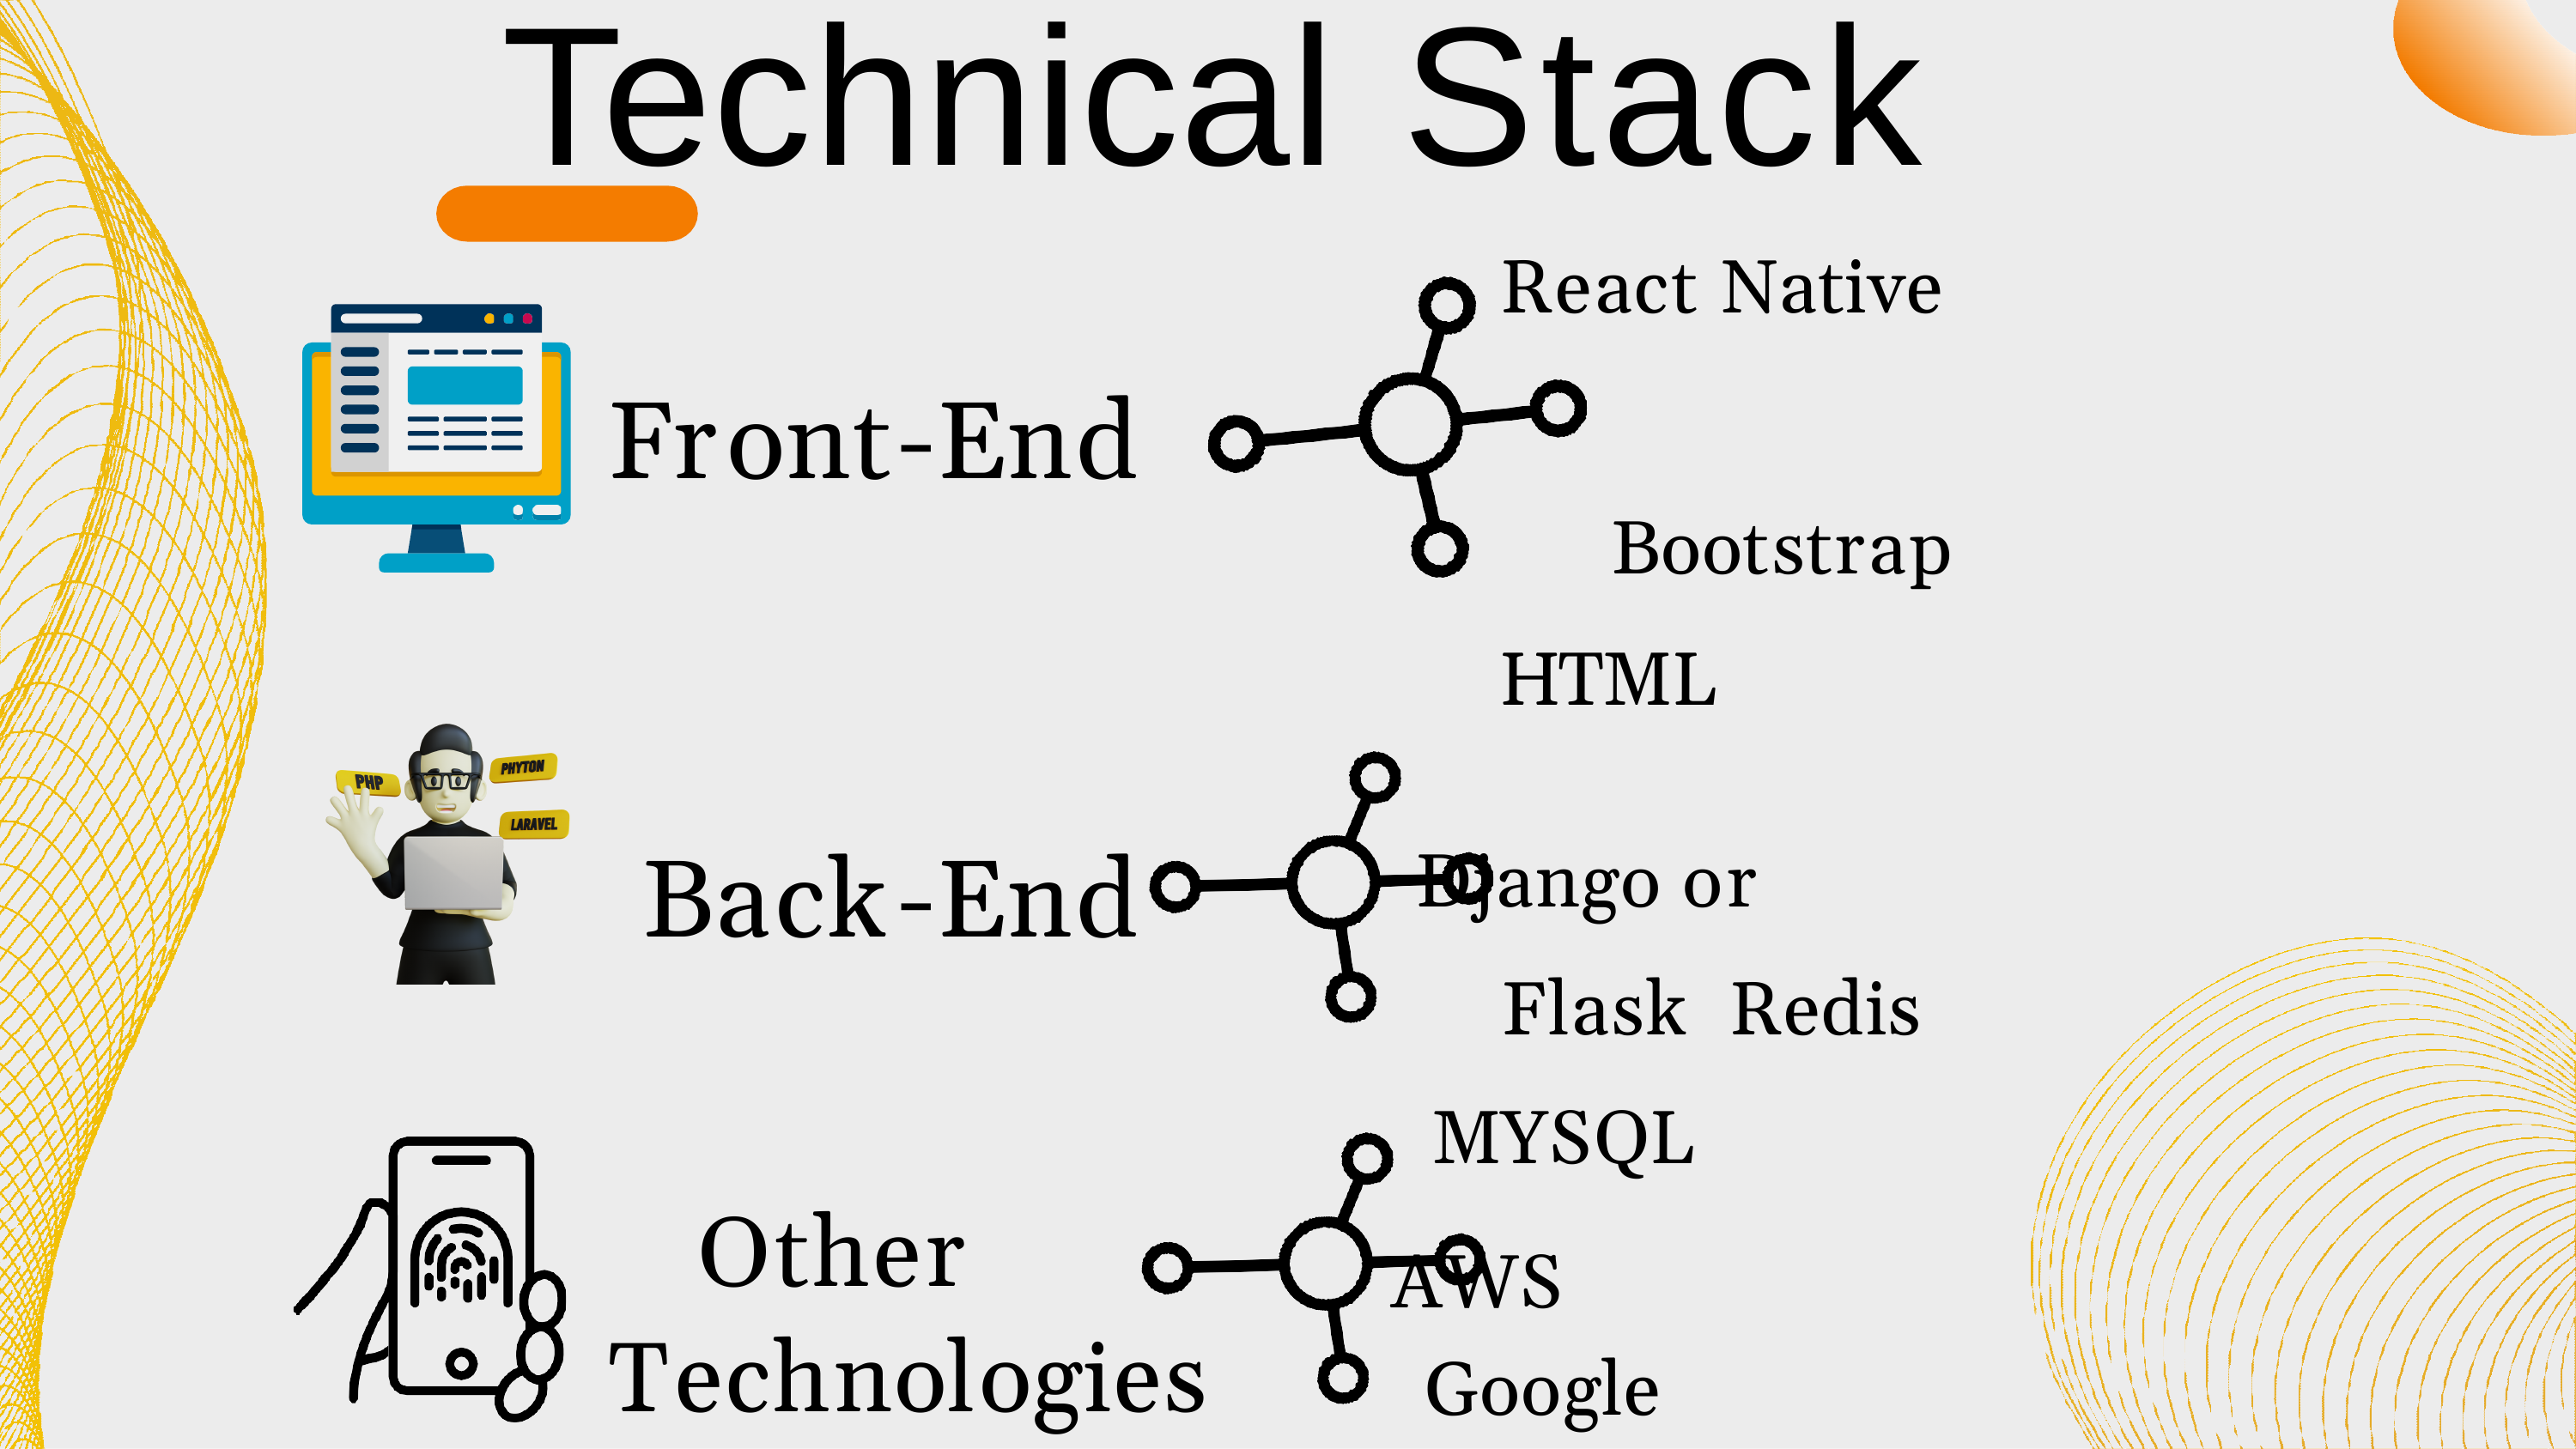

# Technical Stack

React Native  Bootstrap
HTML
Django or Flask  Redis
MYSQL
AWS
Google Maps
Firebase

Front-End

Back-End

Other  Technologies